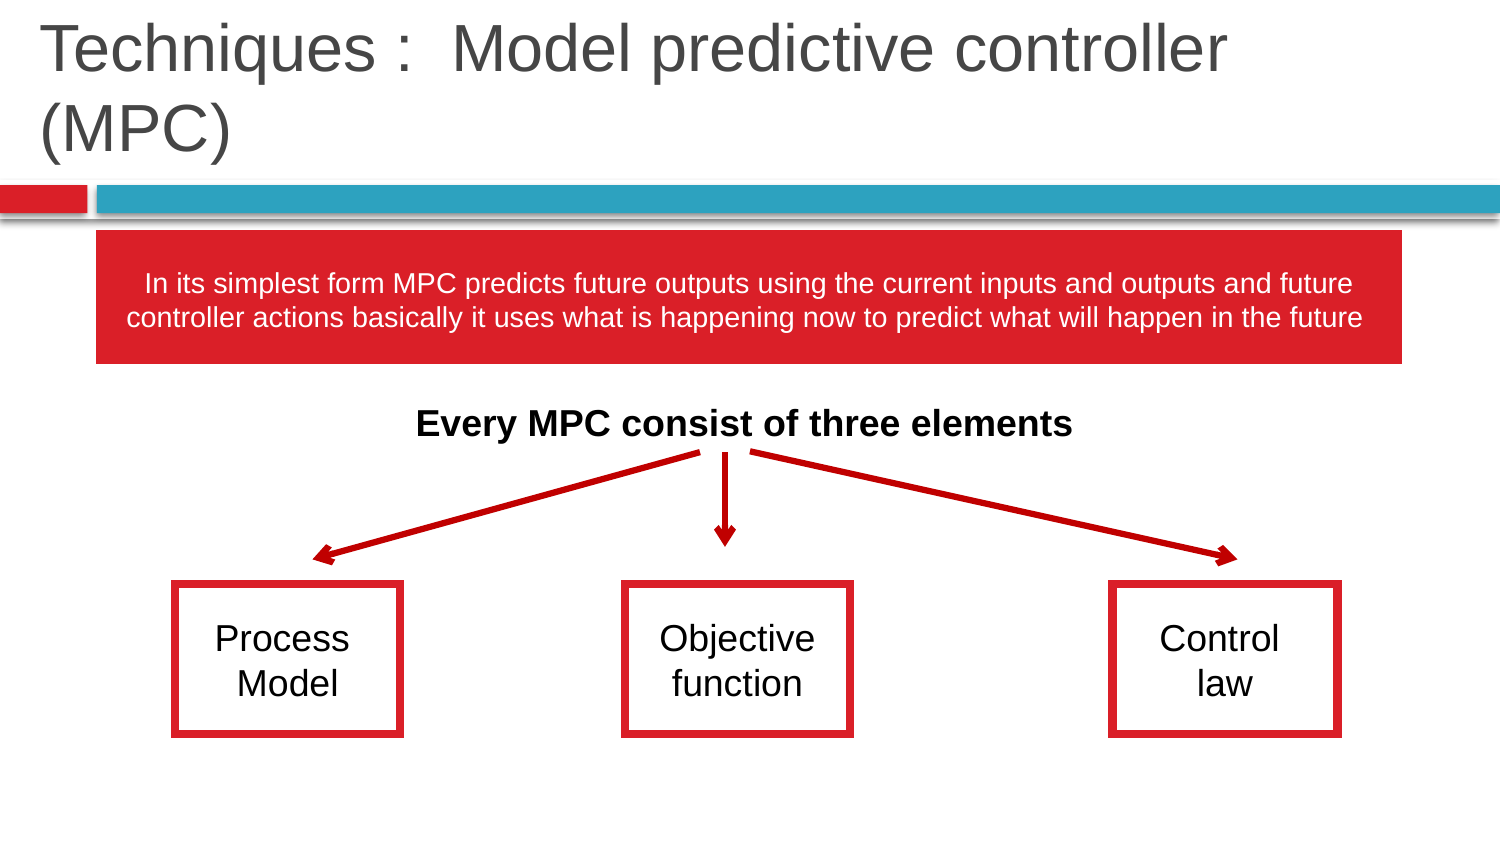

# Techniques :  Model predictive controller (MPC)
In its simplest form MPC predicts future outputs using the current inputs and outputs and future controller actions basically it uses what is happening now to predict what will happen in the future
Every MPC consist of three elements
Process
Model
Objective
function
Control
law